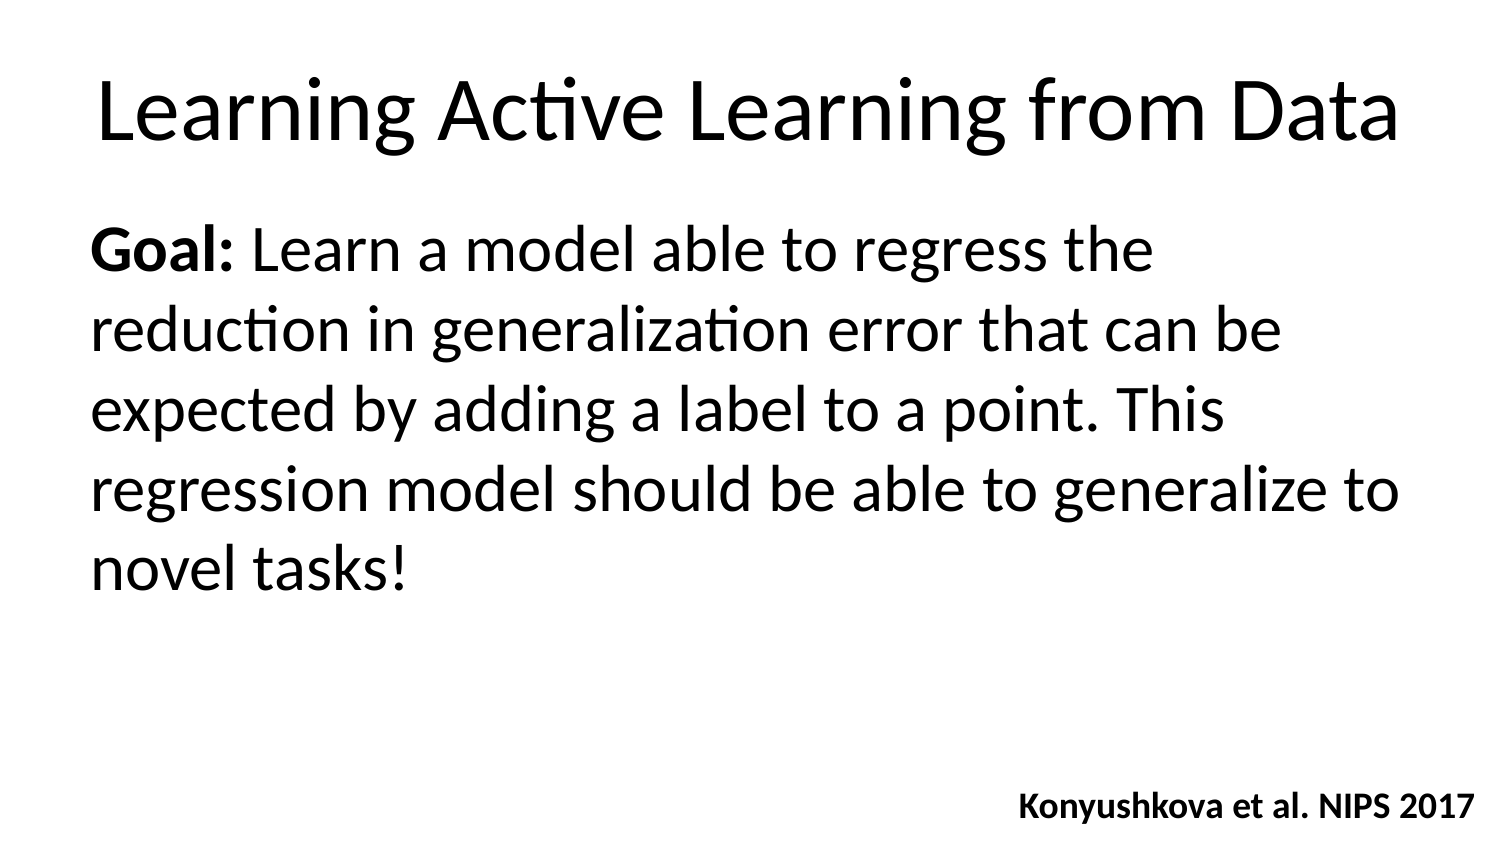

# Learning Active Learning from Data
Goal: Learn a model able to regress the reduction in generalization error that can be expected by adding a label to a point. This regression model should be able to generalize to novel tasks!

Konyushkova et al. NIPS 2017